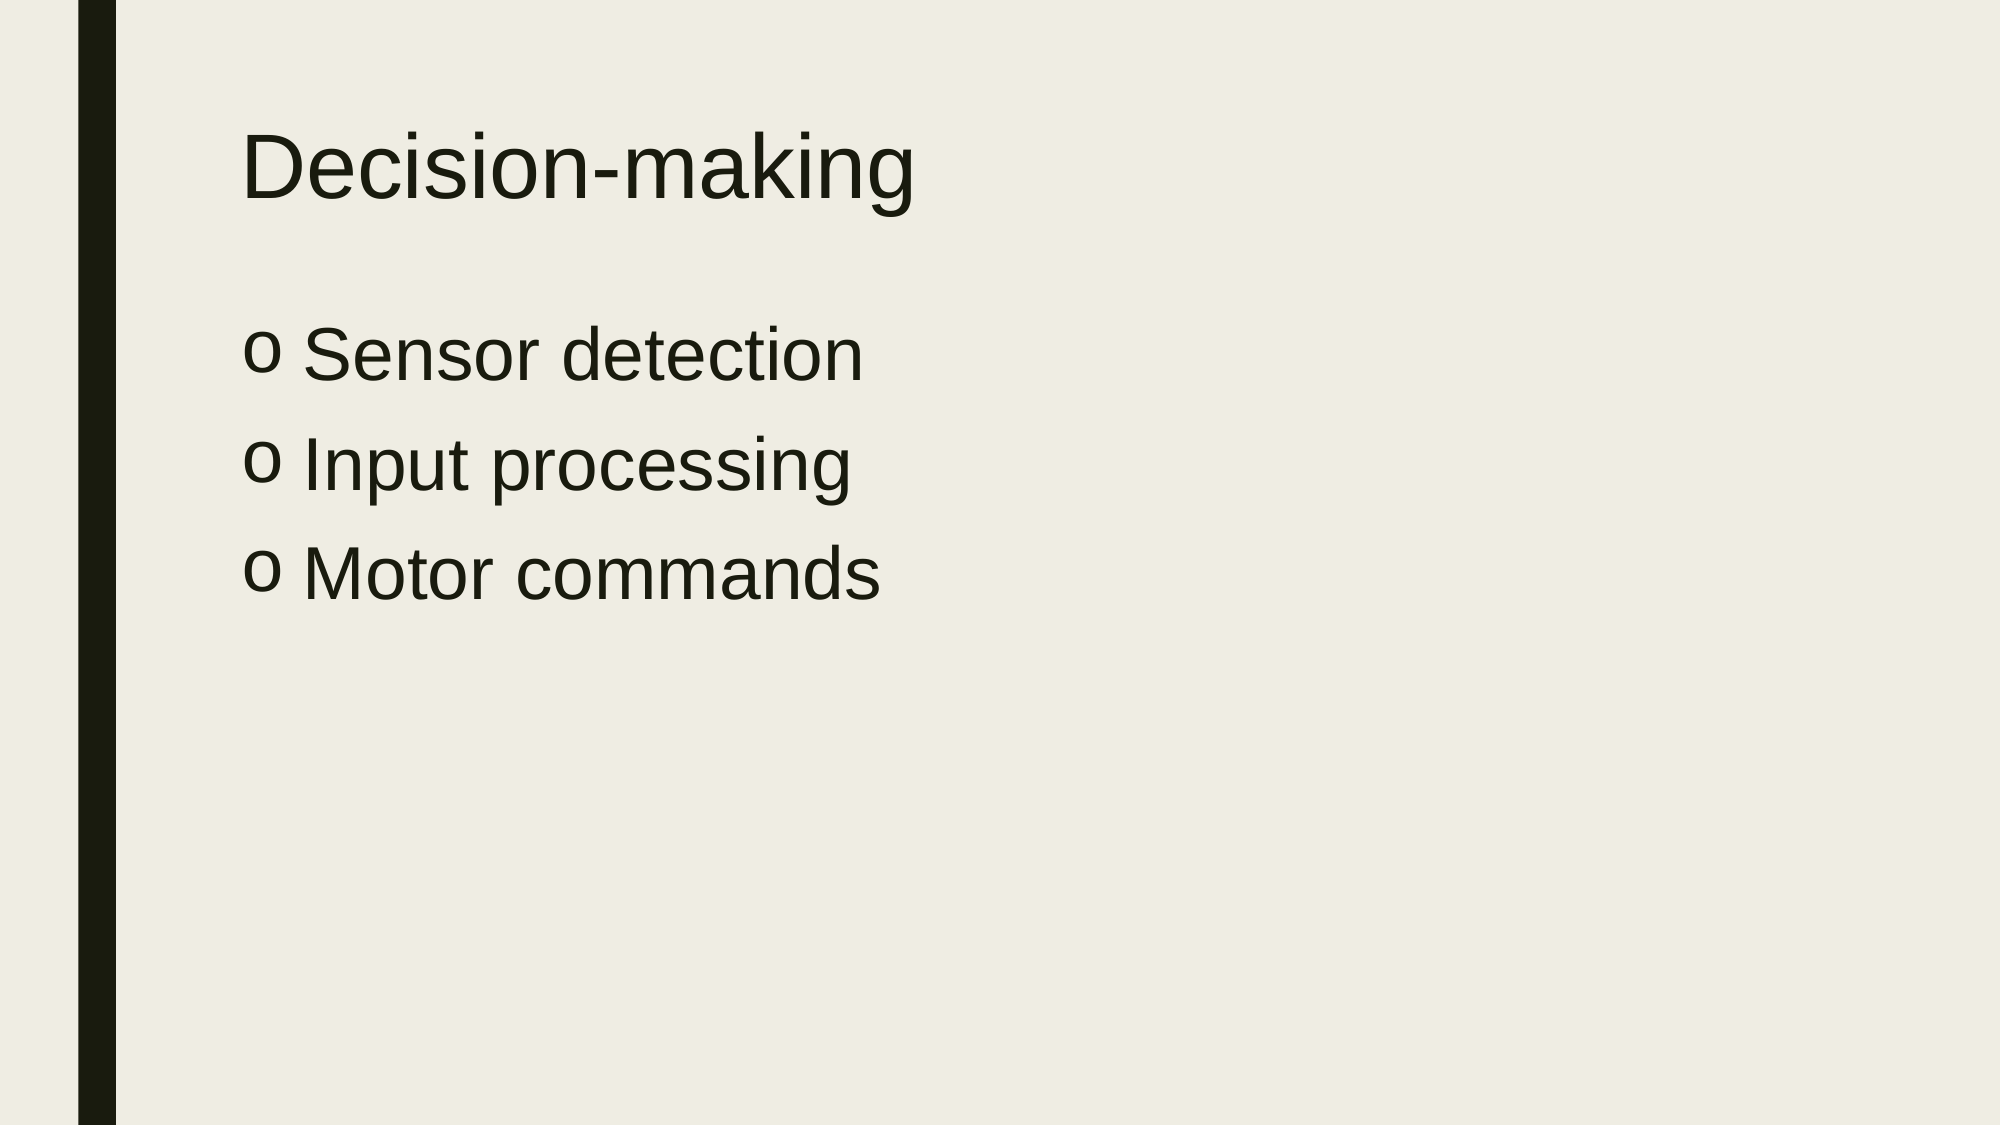

# Decision-making
Sensor detection
Input processing
Motor commands